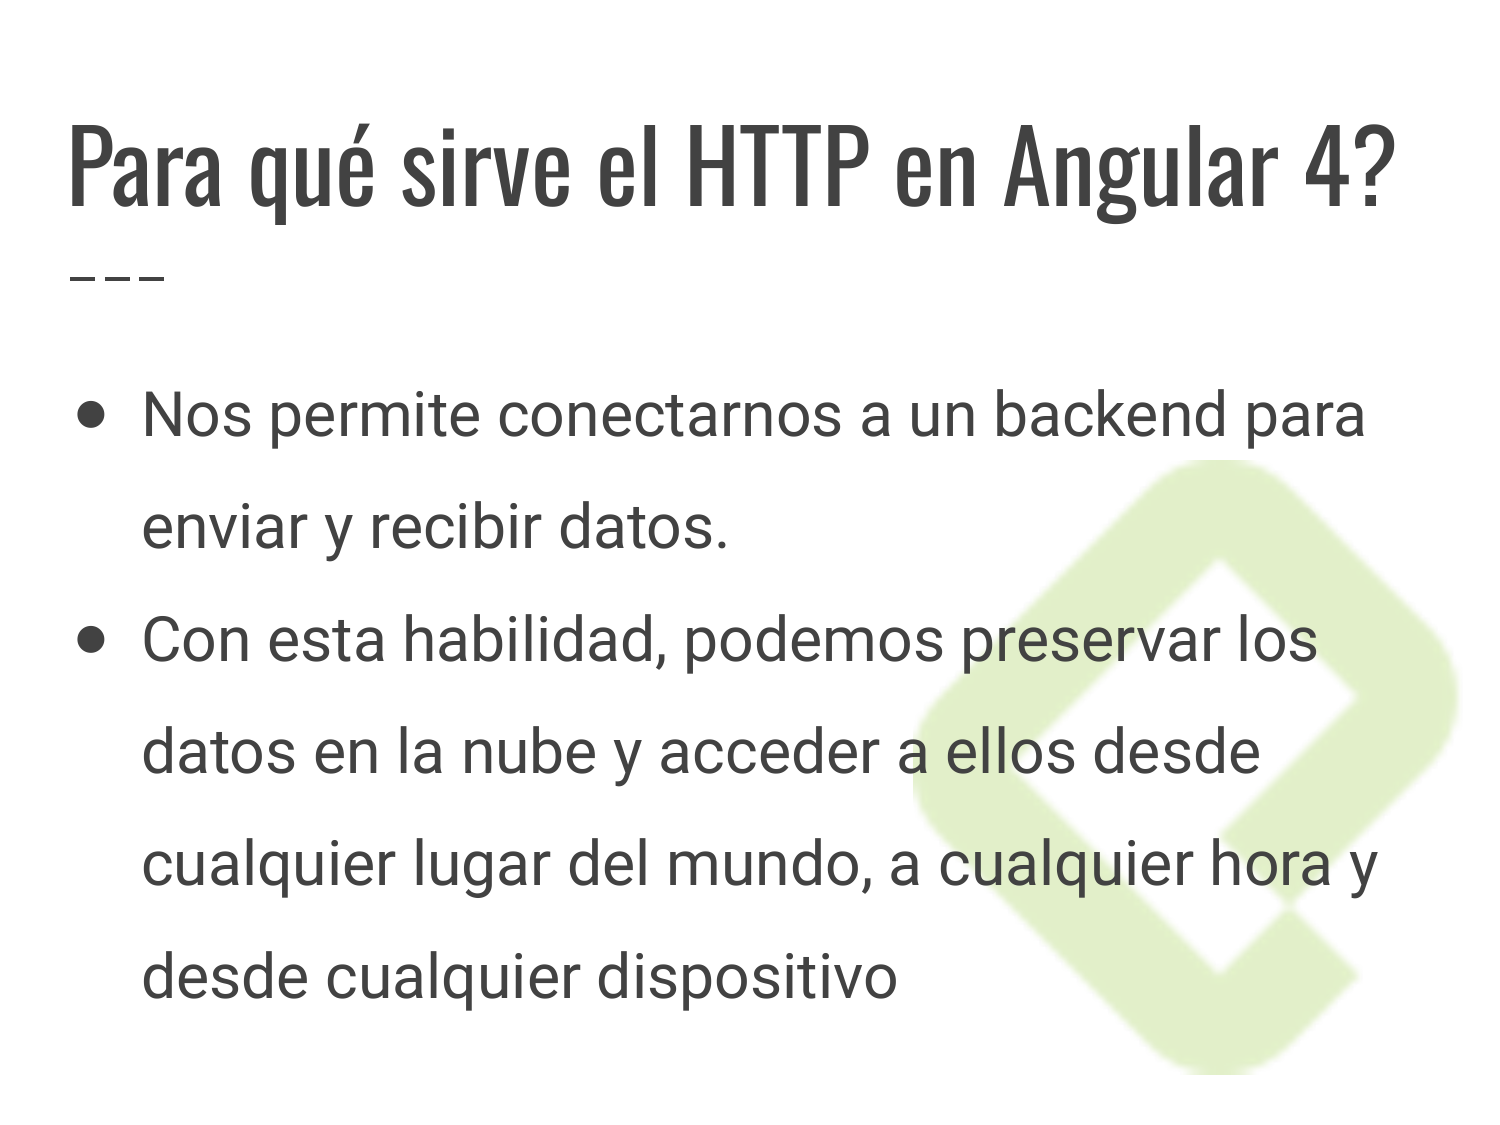

# Para qué sirve el HTTP en Angular 4?
Nos permite conectarnos a un backend para enviar y recibir datos.
Con esta habilidad, podemos preservar los datos en la nube y acceder a ellos desde cualquier lugar del mundo, a cualquier hora y desde cualquier dispositivo